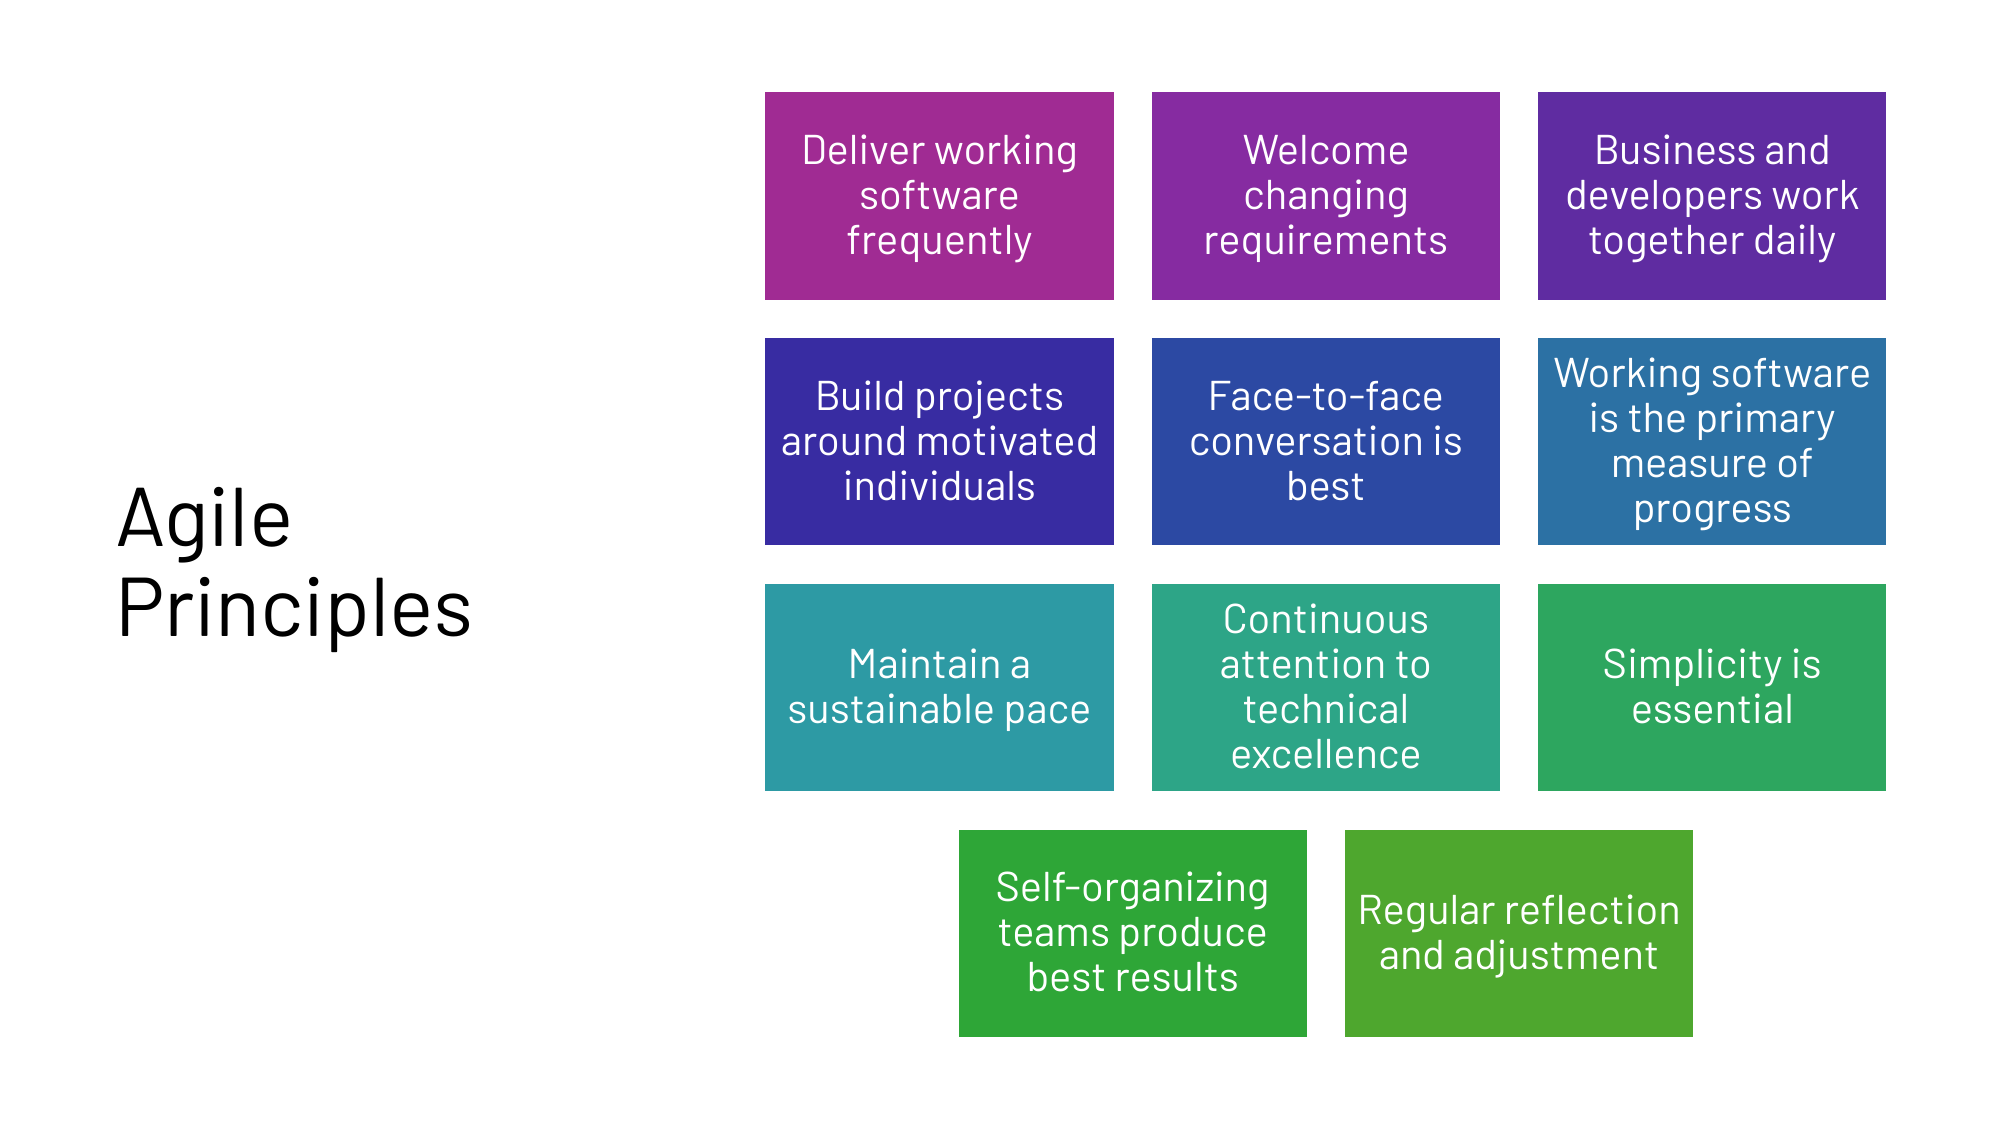

# Agile Principles
Deliver working software frequently
Welcome changing requirements
Business and developers work together daily
Build projects around motivated individuals
Face-to-face conversation is best
Working software is the primary measure of progress
Maintain a sustainable pace
Continuous attention to technical excellence
Simplicity is essential
Self-organizing teams produce best results
Regular reflection and adjustment